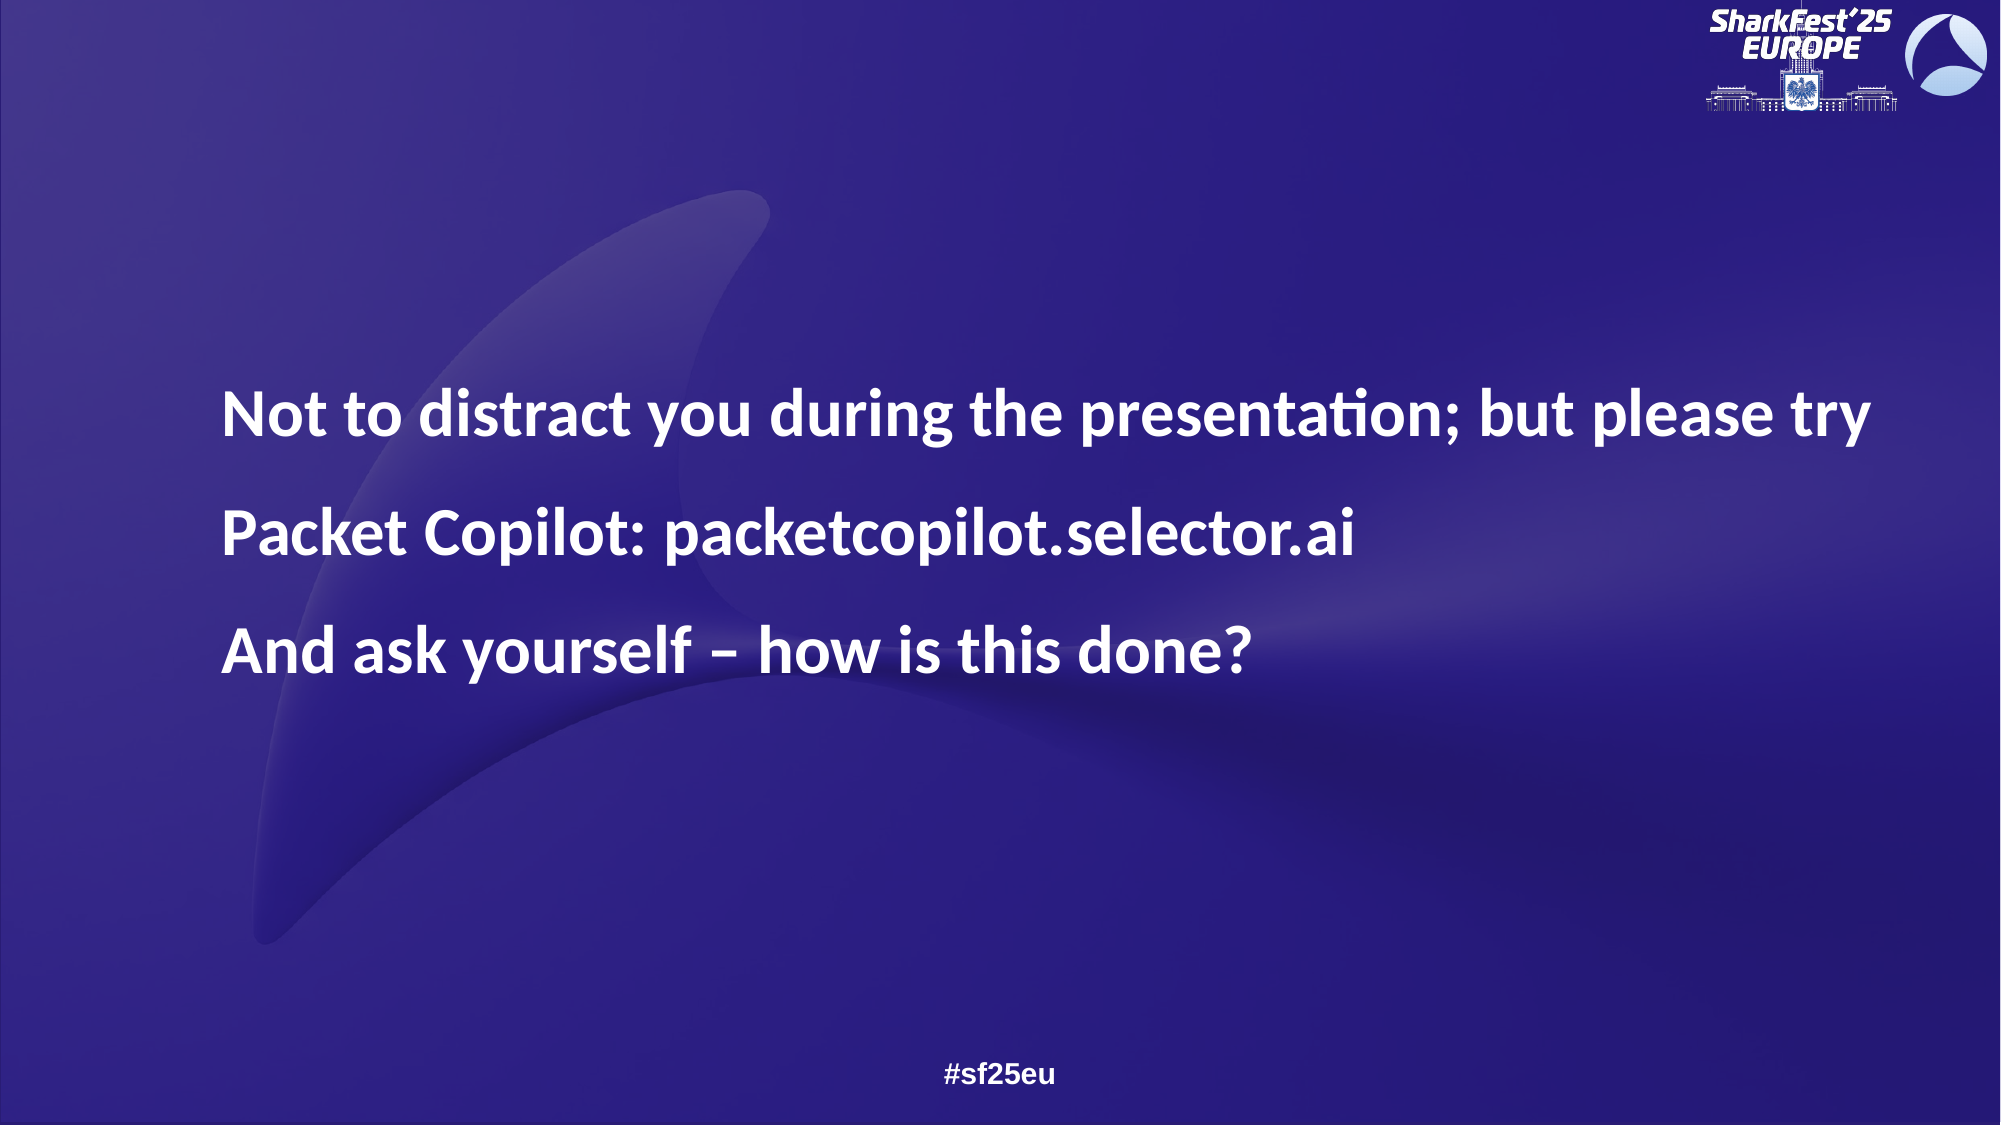

Not to distract you during the presentation; but please try

Packet Copilot: packetcopilot.selector.ai

And ask yourself – how is this done?